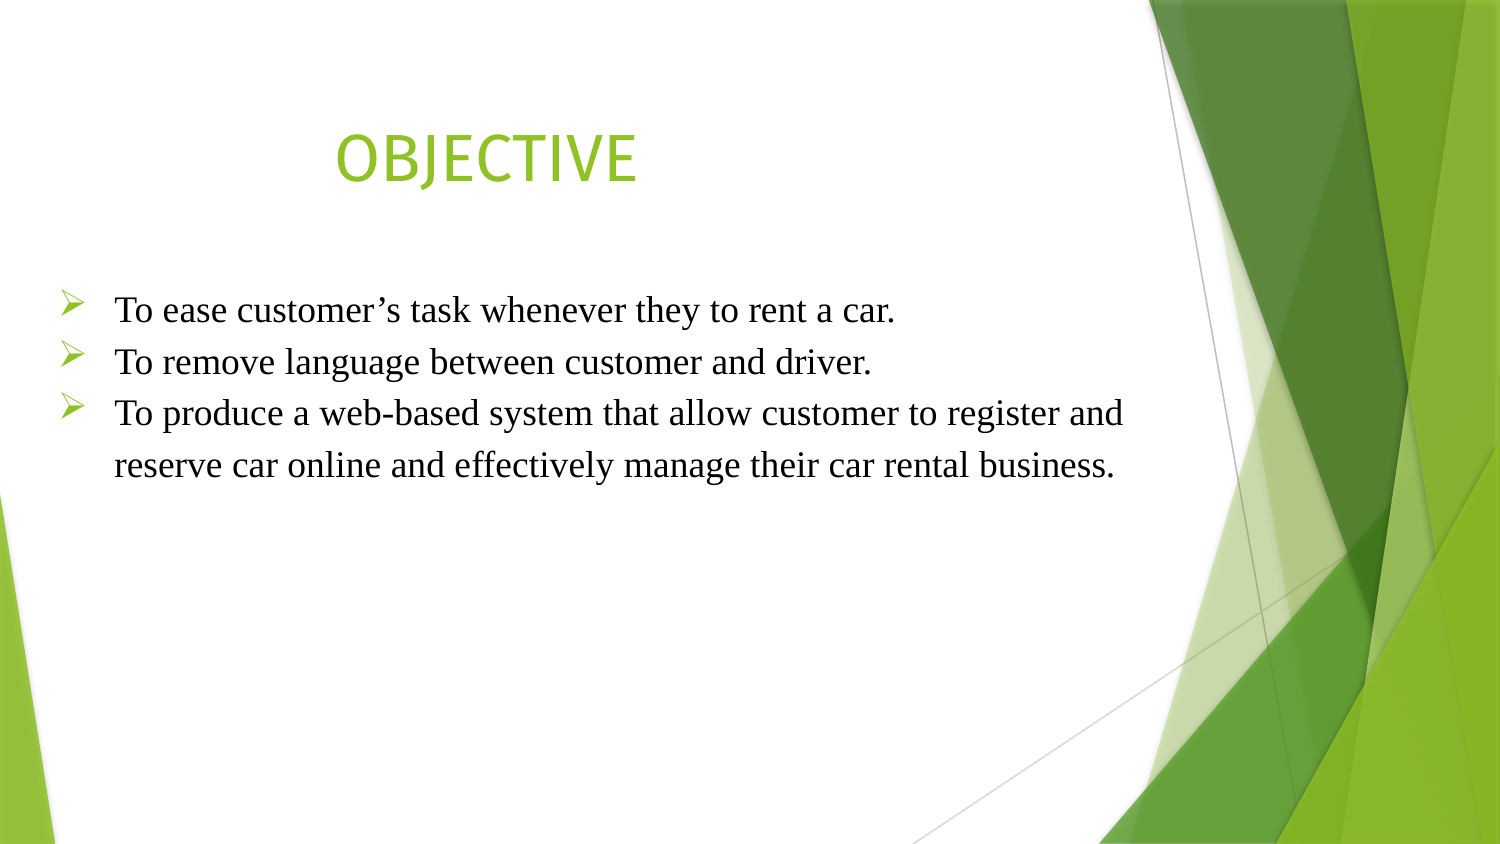

# OBJECTIVE
To ease customer’s task whenever they to rent a car.
To remove language between customer and driver.
To produce a web-based system that allow customer to register and reserve car online and effectively manage their car rental business.